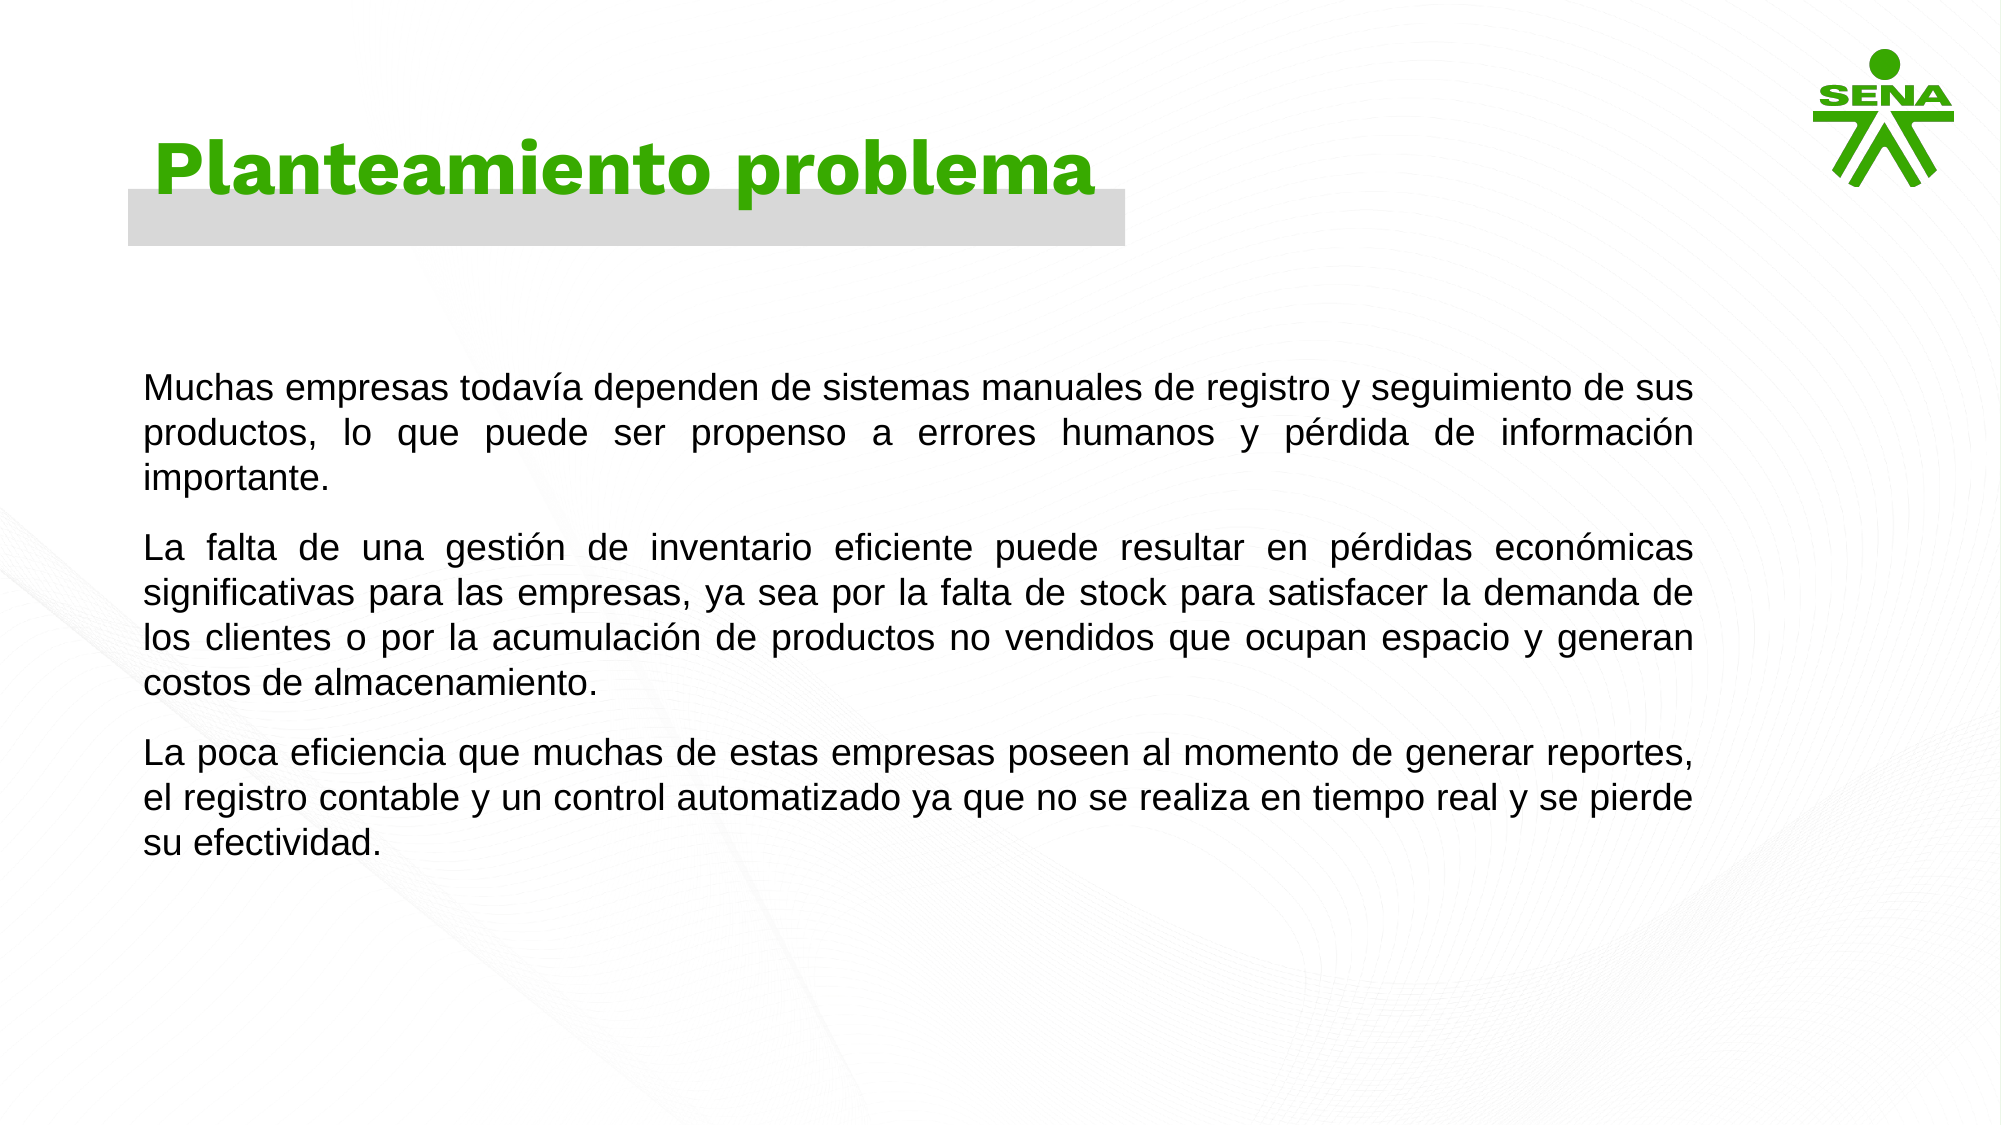

Planteamiento problema

Muchas empresas todavía dependen de sistemas manuales de registro y seguimiento de sus productos, lo que puede ser propenso a errores humanos y pérdida de información importante.
La falta de una gestión de inventario eficiente puede resultar en pérdidas económicas significativas para las empresas, ya sea por la falta de stock para satisfacer la demanda de los clientes o por la acumulación de productos no vendidos que ocupan espacio y generan costos de almacenamiento.
La poca eficiencia que muchas de estas empresas poseen al momento de generar reportes, el registro contable y un control automatizado ya que no se realiza en tiempo real y se pierde su efectividad.